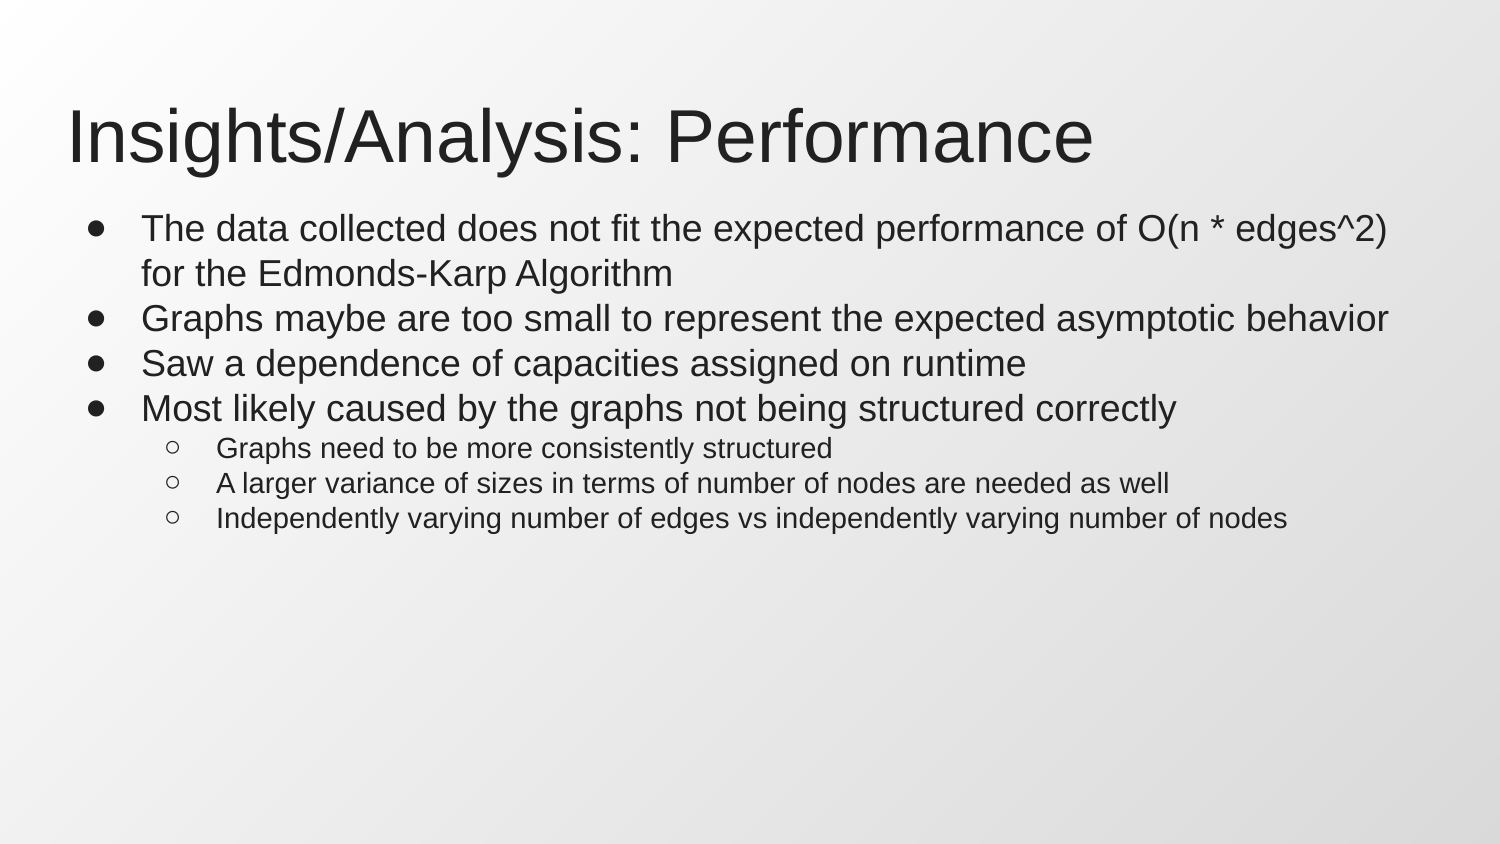

# Insights/Analysis: Performance

The data collected does not fit the expected performance of O(n * edges^2) for the Edmonds-Karp Algorithm
Graphs maybe are too small to represent the expected asymptotic behavior
Saw a dependence of capacities assigned on runtime
Most likely caused by the graphs not being structured correctly
Graphs need to be more consistently structured
A larger variance of sizes in terms of number of nodes are needed as well
Independently varying number of edges vs independently varying number of nodes